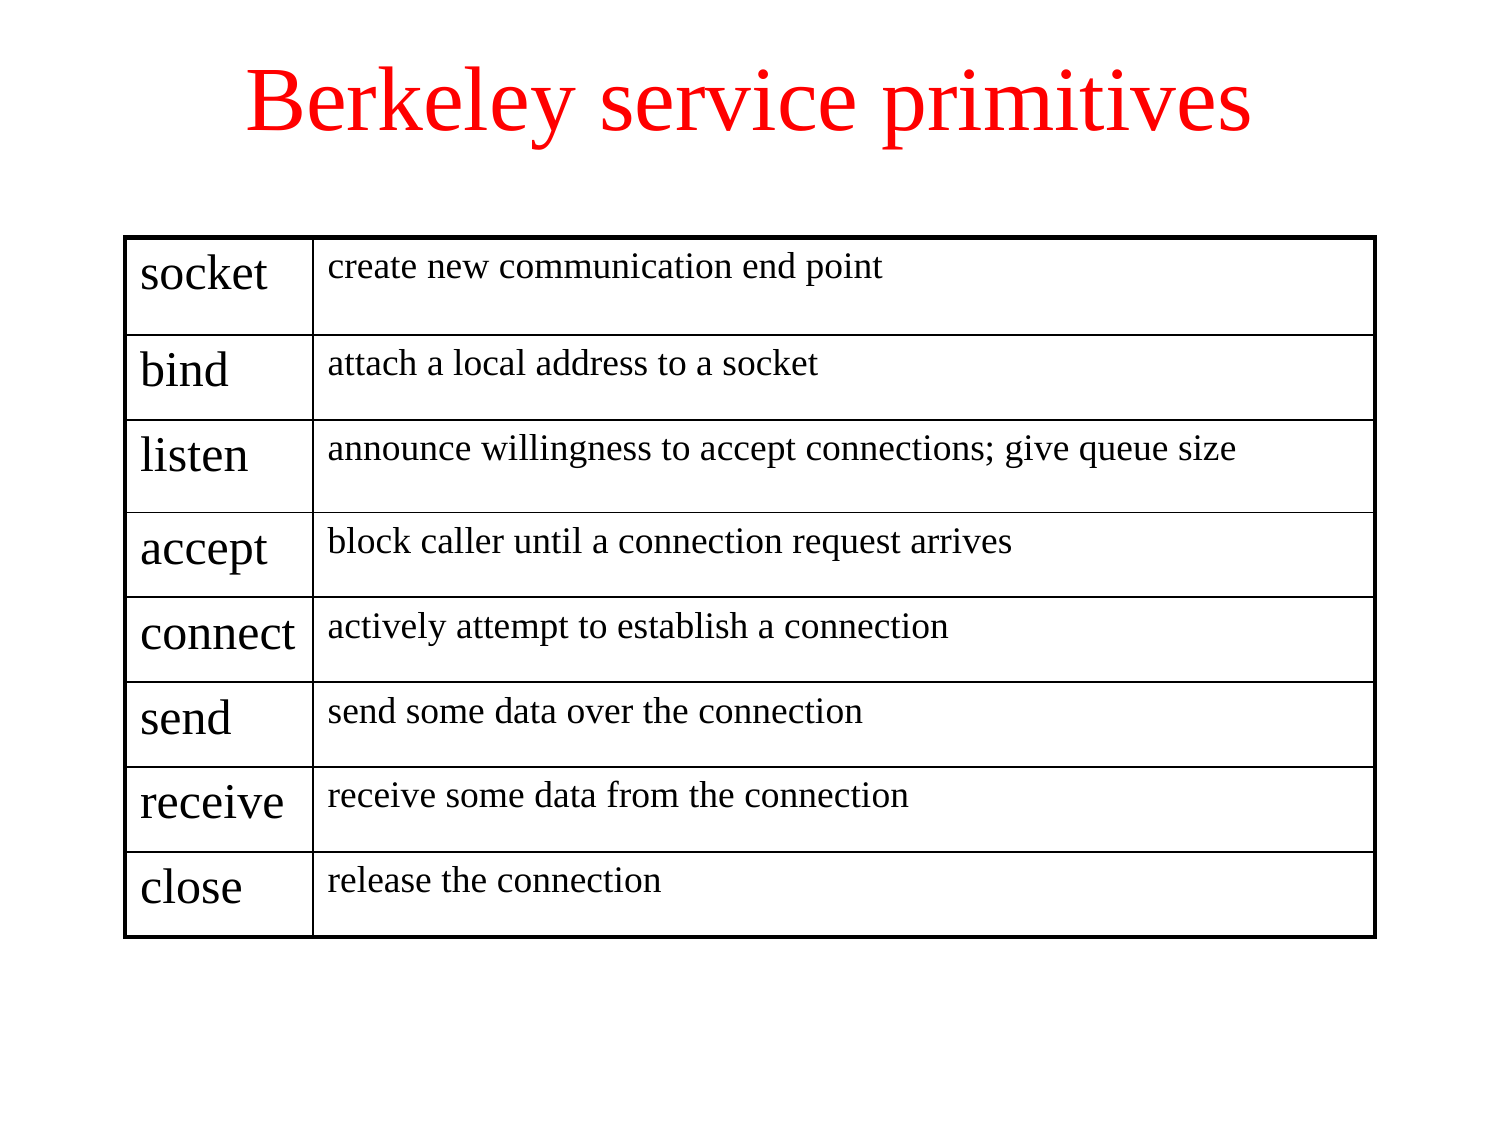

# Berkeley service primitives
| socket | create new communication end point |
| --- | --- |
| bind | attach a local address to a socket |
| listen | announce willingness to accept connections; give queue size |
| accept | block caller until a connection request arrives |
| connect | actively attempt to establish a connection |
| send | send some data over the connection |
| receive | receive some data from the connection |
| close | release the connection |